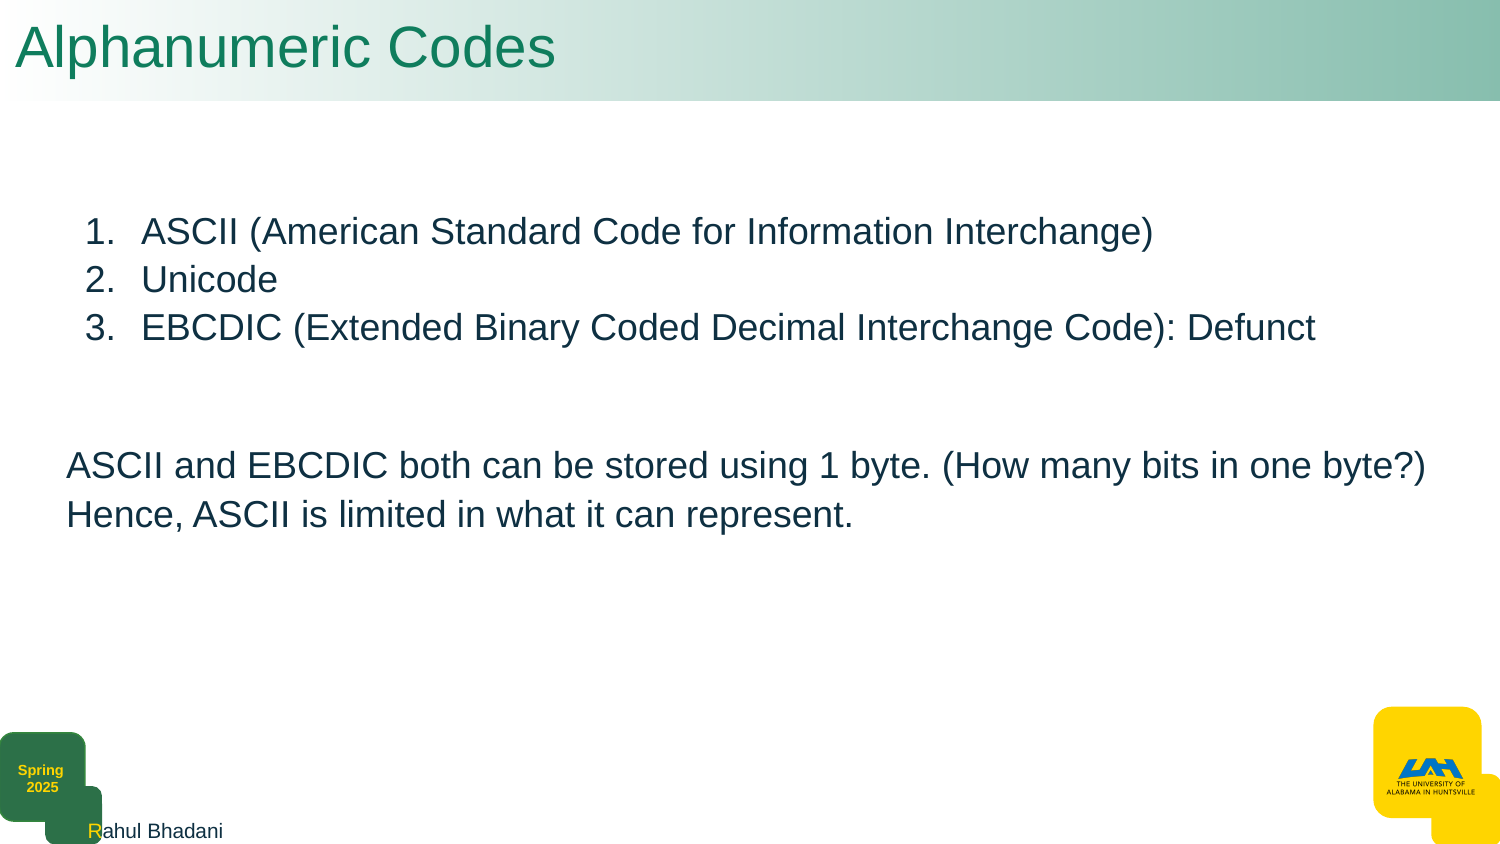

# Alphanumeric Codes
ASCII (American Standard Code for Information Interchange)
Unicode
EBCDIC (Extended Binary Coded Decimal Interchange Code): Defunct

ASCII and EBCDIC both can be stored using 1 byte. (How many bits in one byte?) Hence, ASCII is limited in what it can represent.